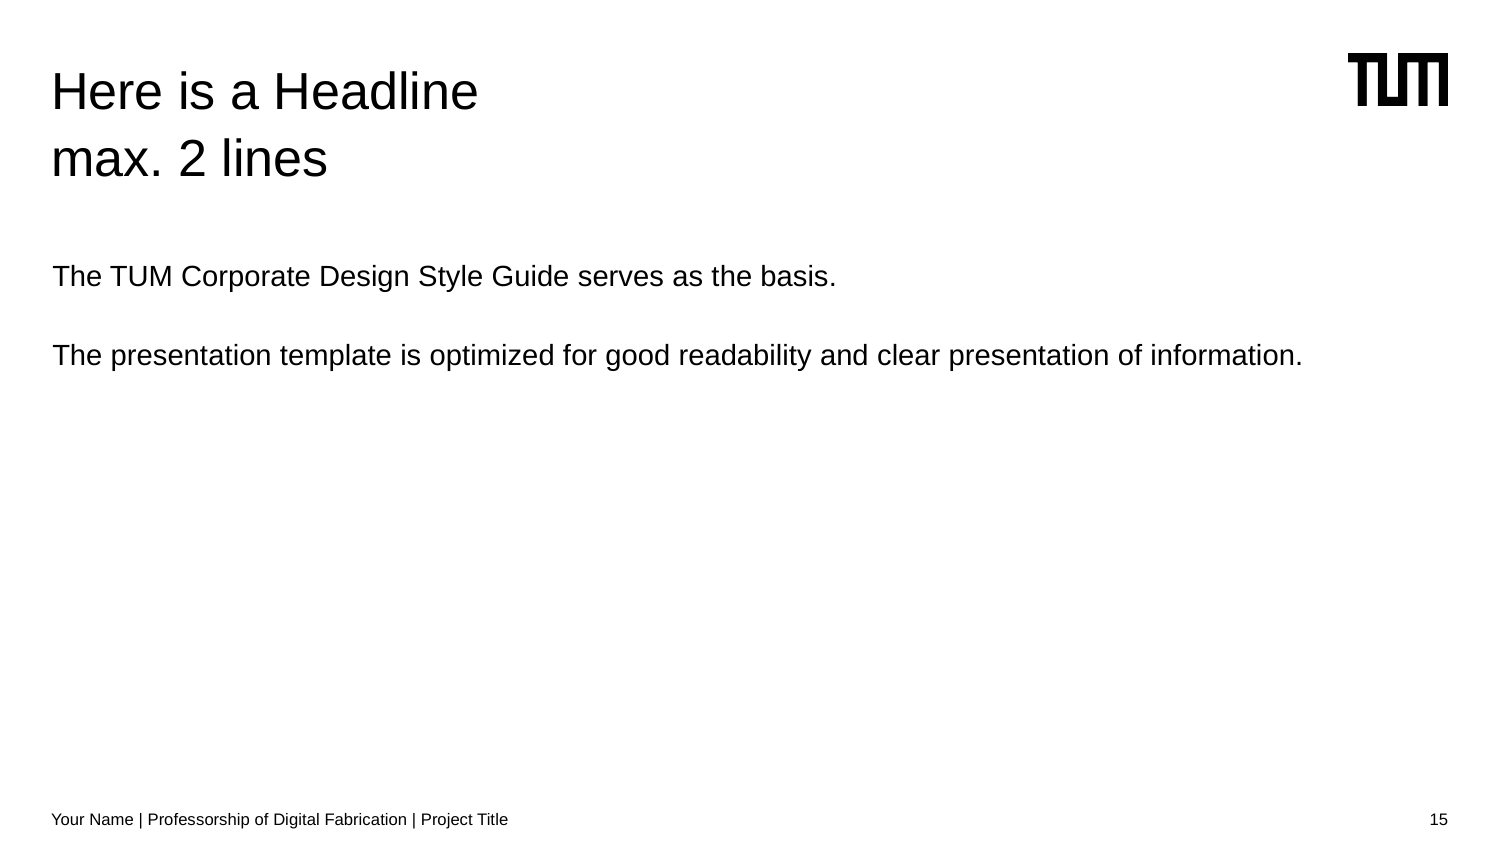

# Here is a Headline max. 2 lines

The TUM Corporate Design Style Guide serves as the basis.
The presentation template is optimized for good readability and clear presentation of information.
Your Name | Professorship of Digital Fabrication | Project Title
15